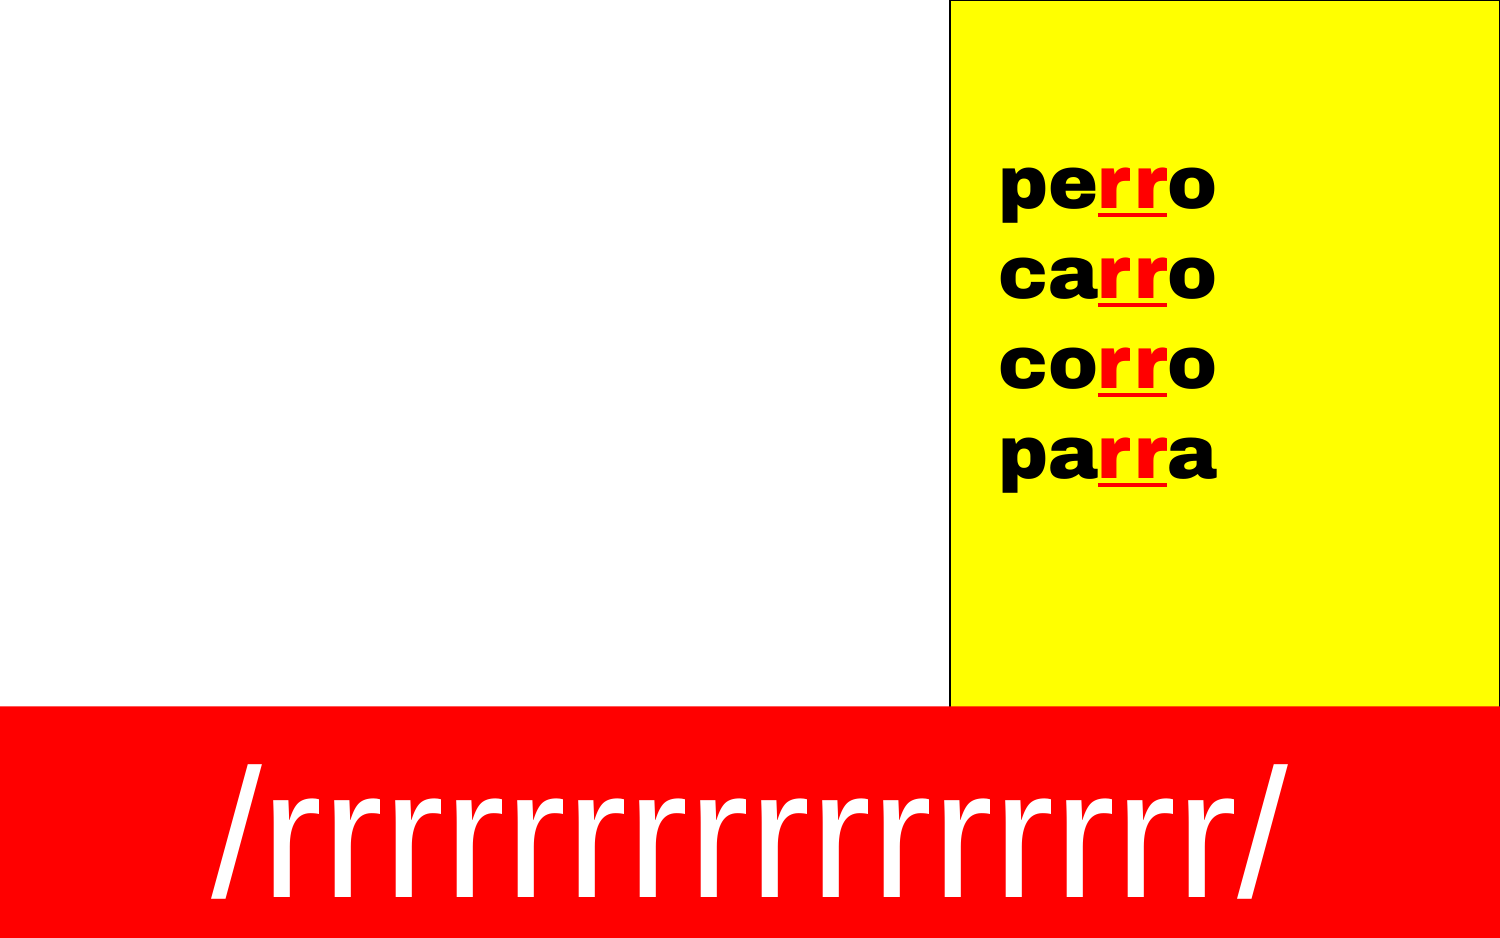

pero 	vs. 		perro
	caro	vs. 		carro
	ere		vs. 		corro
	para	vs. 		parra
/rrrrr/
/rrrrrrrrrrrrrrrr/